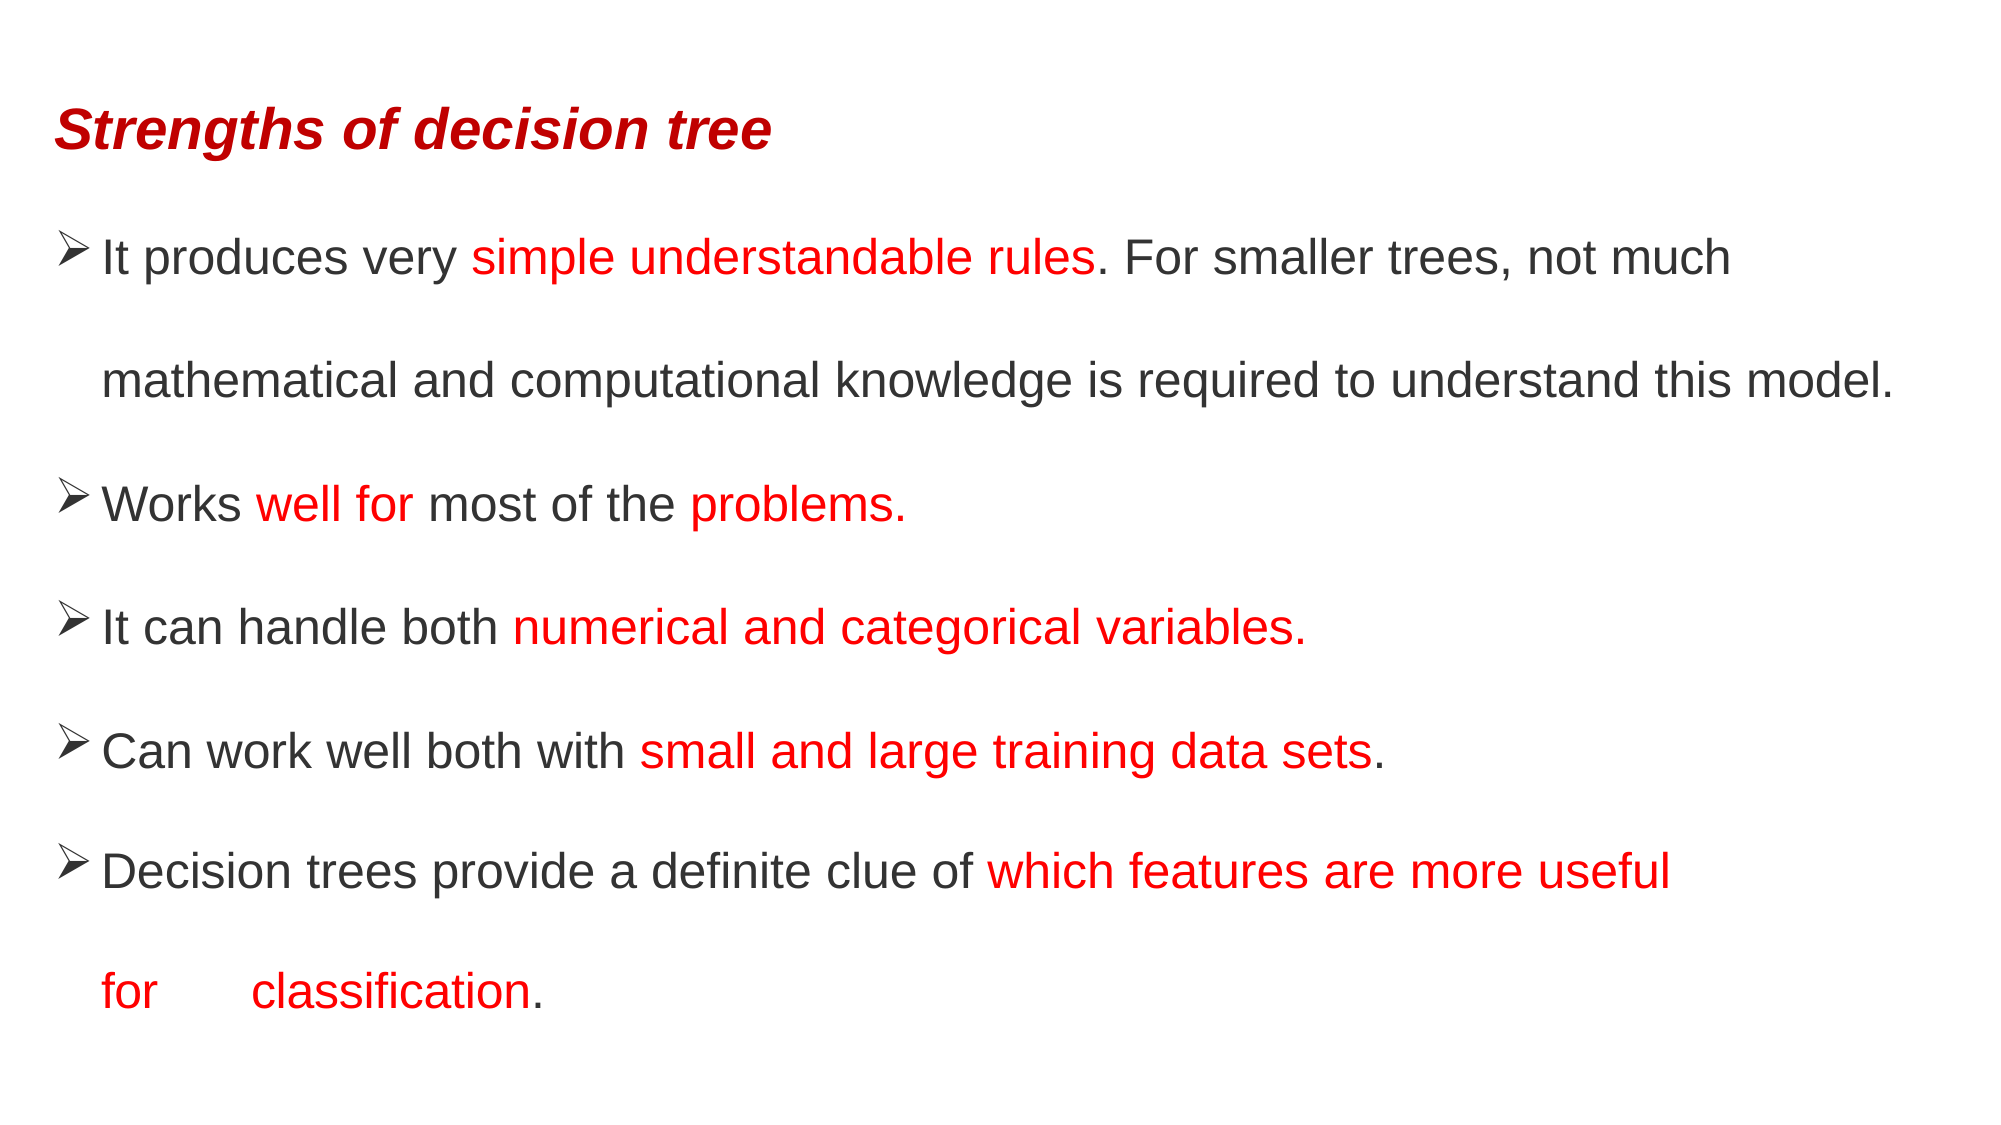

# Strengths of decision tree
It produces very simple understandable rules. For smaller trees, not much

mathematical and computational knowledge is required to understand this model.

Works well for most of the problems.

It can handle both numerical and categorical variables.

Can work well both with small and large training data sets.
Decision trees provide a definite clue of which features are more useful for 	classification.